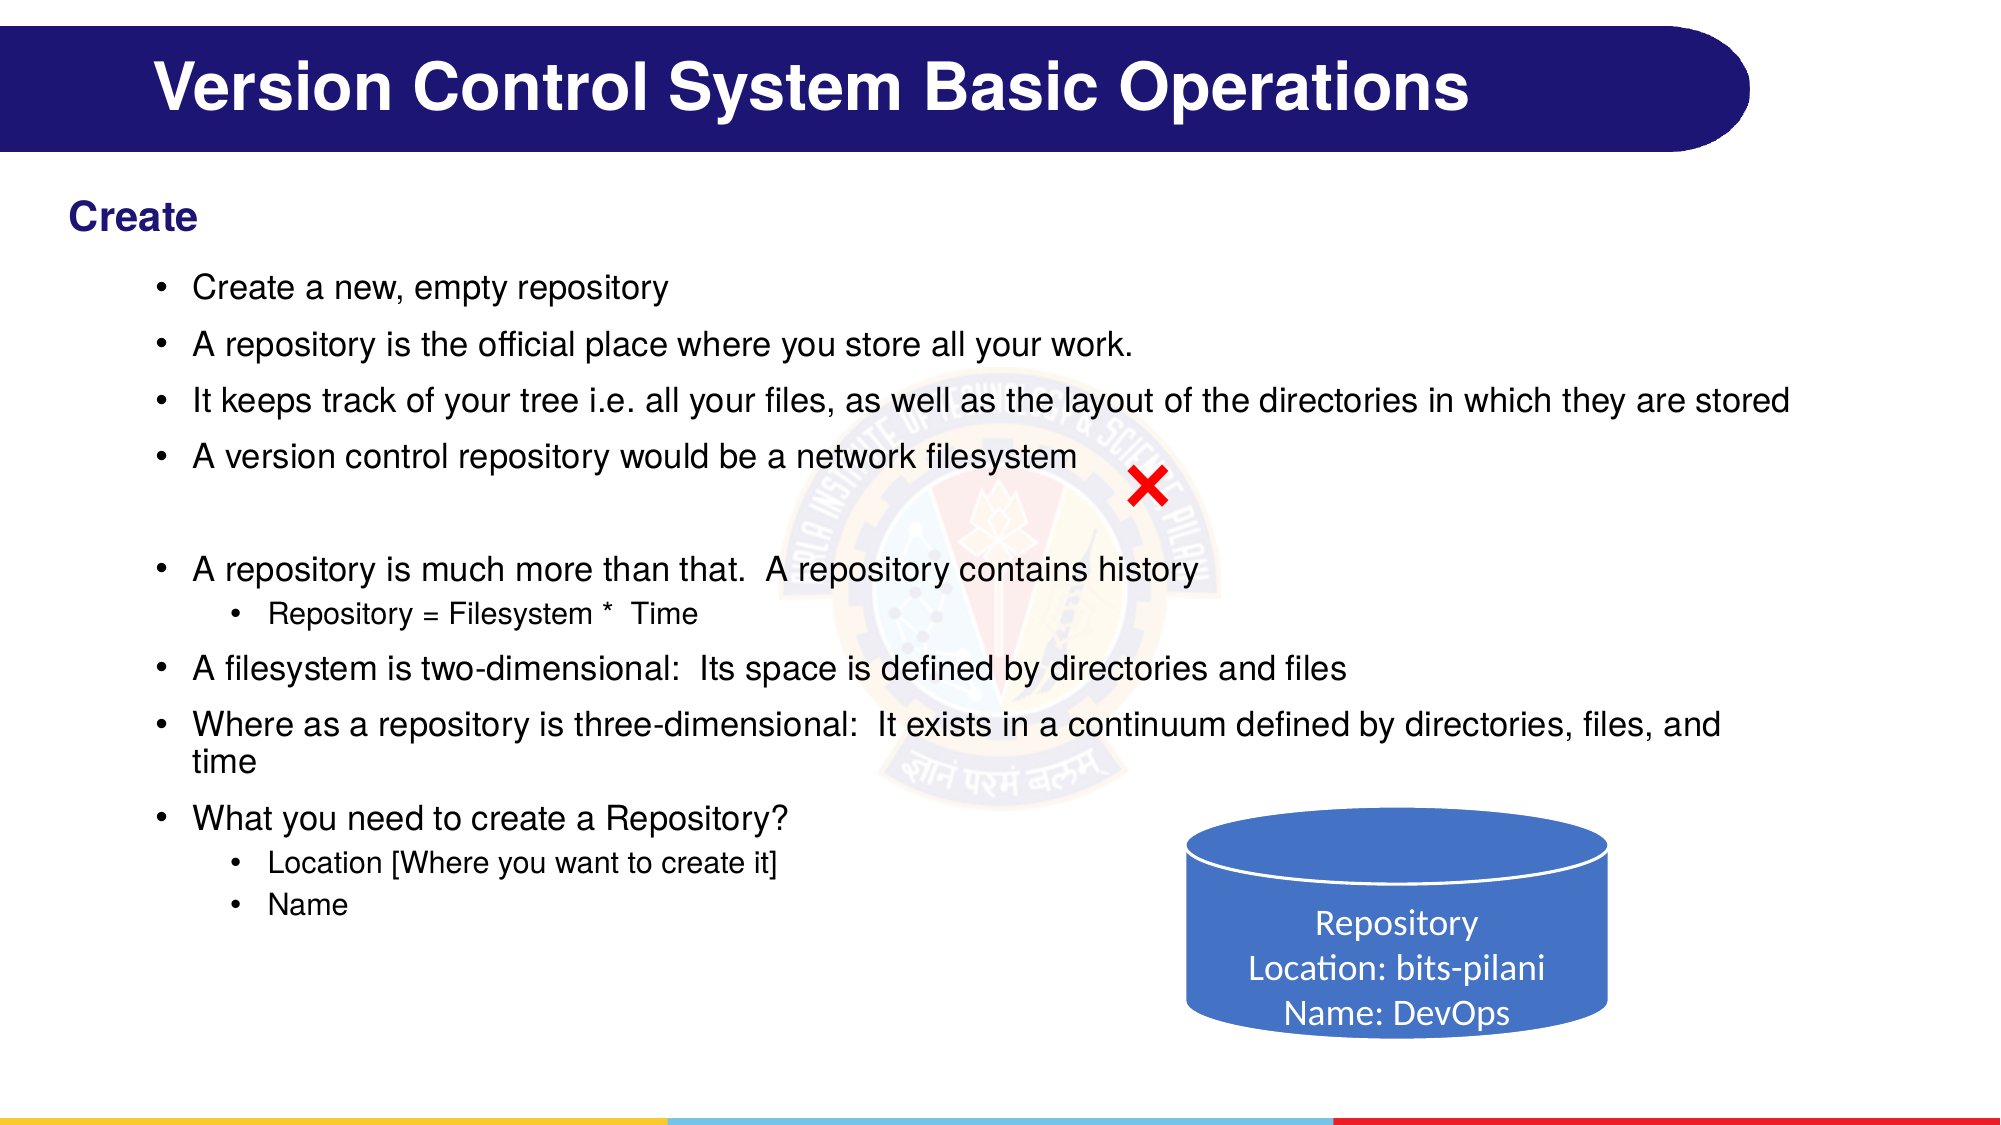

# Version Control System Basic Operations
Create
Create a new, empty repository
A repository is the official place where you store all your work.
It keeps track of your tree i.e. all your files, as well as the layout of the directories in which they are stored
A version control repository would be a network filesystem

A repository is much more than that.  A repository contains history
Repository = Filesystem *  Time
A filesystem is two-dimensional:  Its space is defined by directories and files
Where as a repository is three-dimensional:  It exists in a continuum defined by directories, files, and time
What you need to create a Repository?
Location [Where you want to create it]
Name

˟

Repository
Location: bits-pilani
Name: DevOps